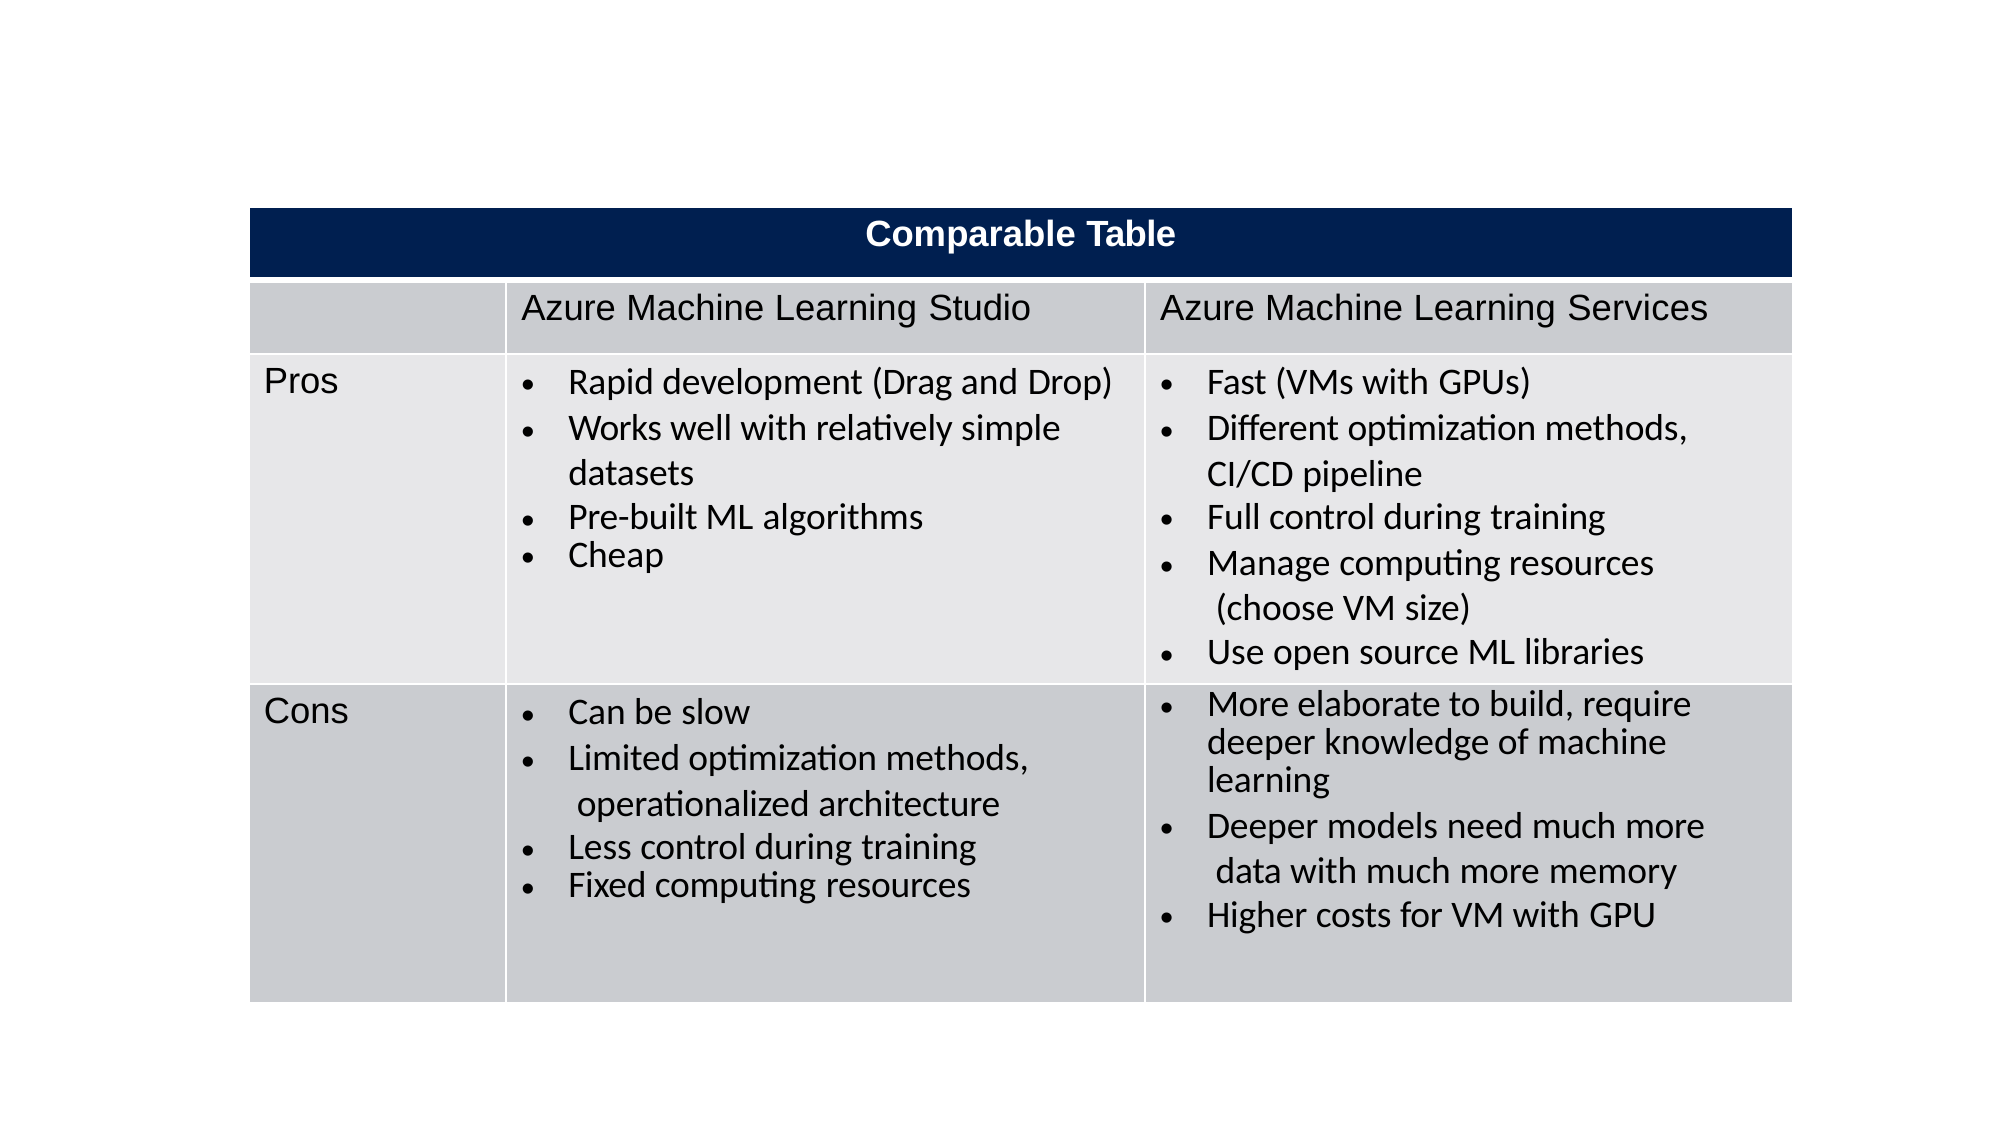

| Comparable Table |  |  |
| --- | --- | --- |
|  | Azure Machine Learning Studio | Azure Machine Learning Services |
| Pros | Rapid development (Drag and Drop) Works well with relatively simple datasets Pre-built ML algorithms Cheap | Fast (VMs with GPUs) Different optimization methods, CI/CD pipeline Full control during training Manage computing resources (choose VM size) Use open source ML libraries |
| Cons | Can be slow Limited optimization methods, operationalized architecture Less control during training Fixed computing resources | More elaborate to build, require deeper knowledge of machine learning Deeper models need much more data with much more memory Higher costs for VM with GPU |